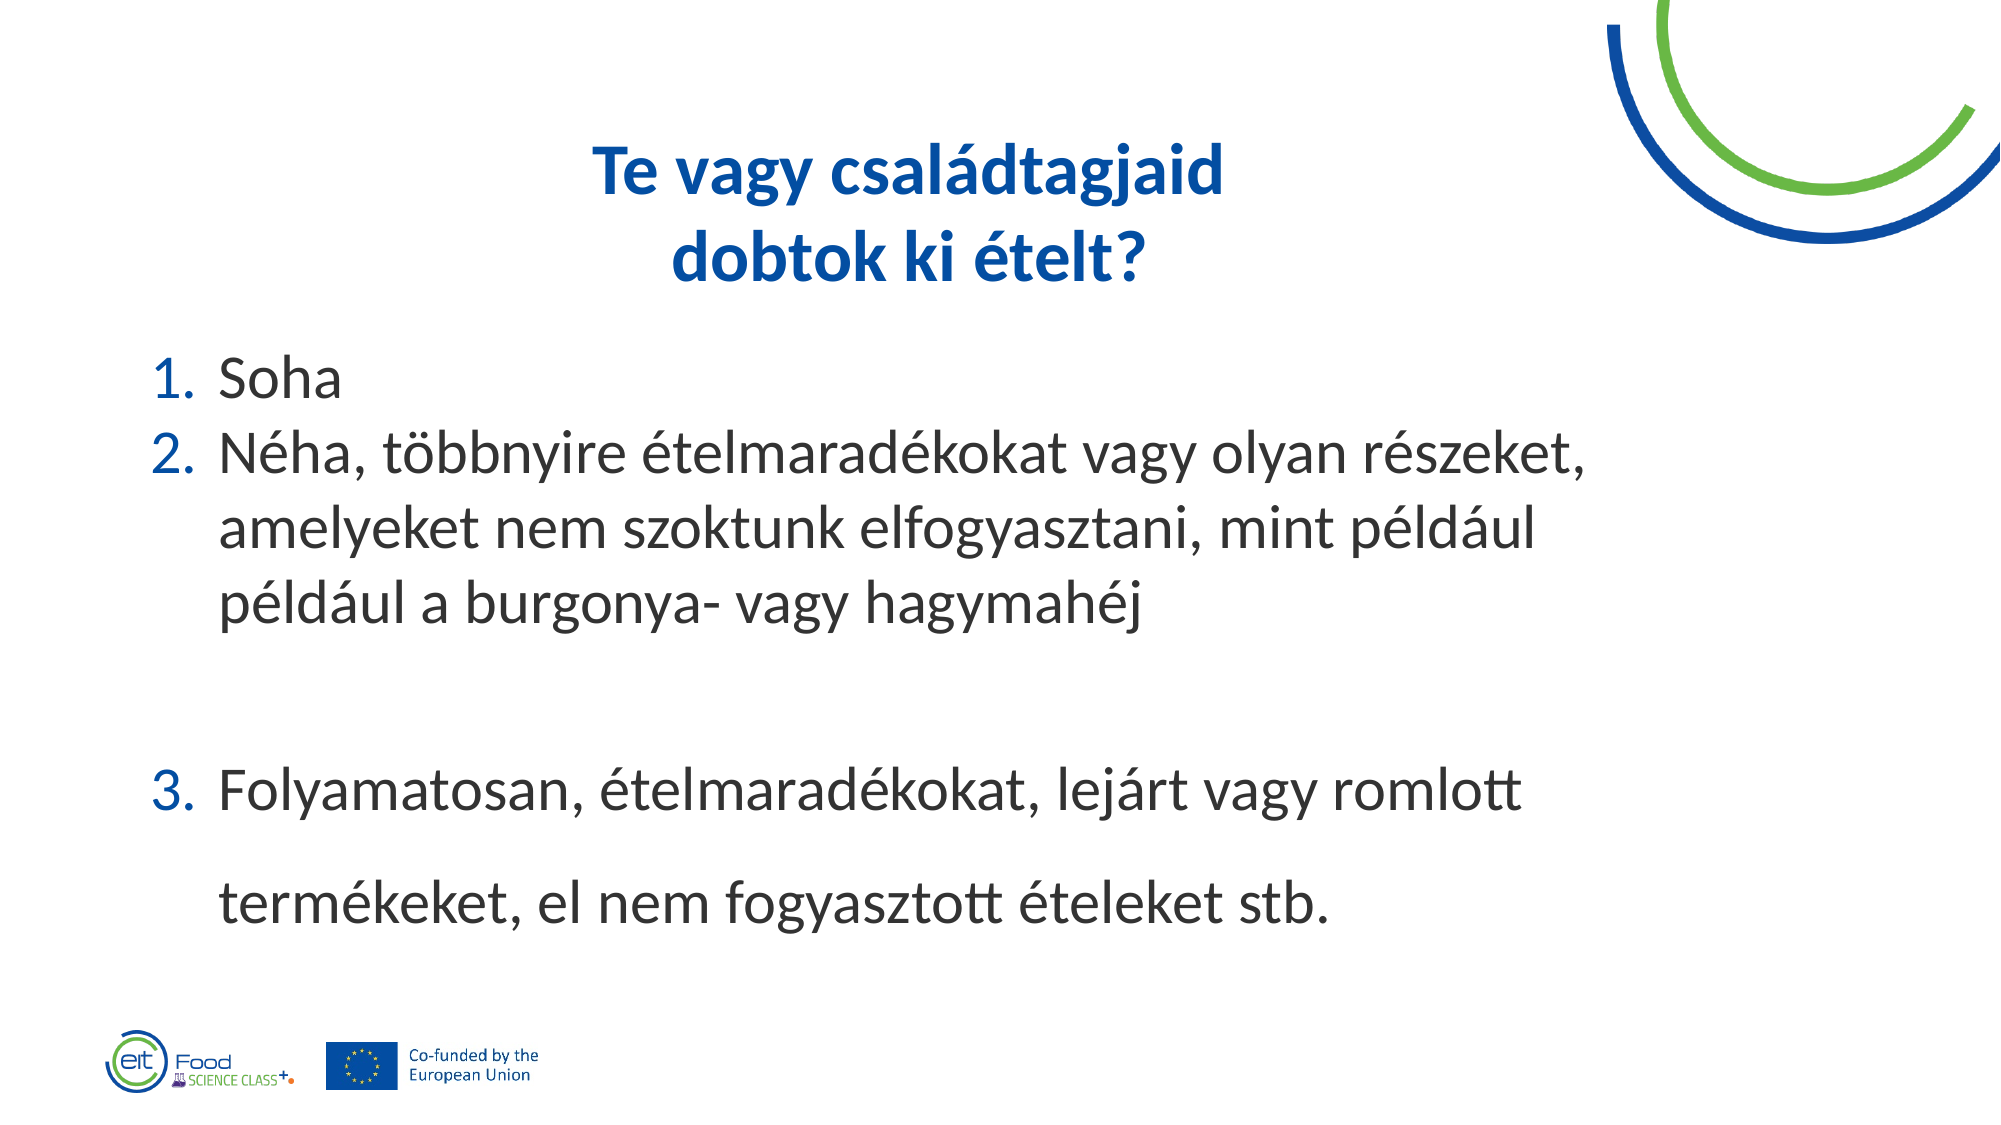

Te vagy családtagjaid
dobtok ki ételt?
Soha
Néha, többnyire ételmaradékokat vagy olyan részeket, amelyeket nem szoktunk elfogyasztani, mint például például a burgonya- vagy hagymahéj

Folyamatosan, ételmaradékokat, lejárt vagy romlott termékeket, el nem fogyasztott ételeket stb.